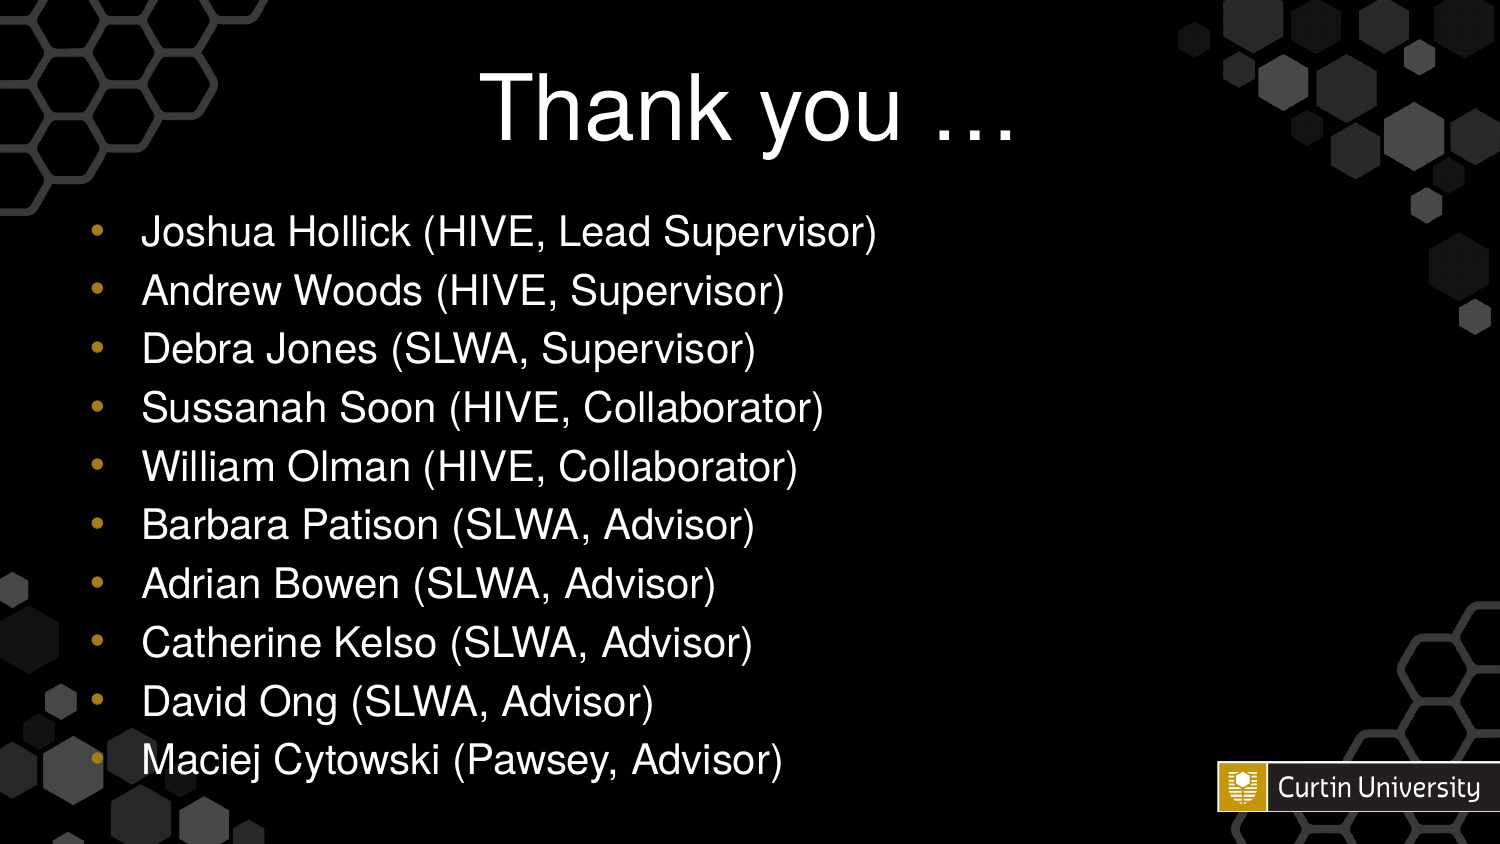

# Thank you …
Joshua Hollick (HIVE, Lead Supervisor)
Andrew Woods (HIVE, Supervisor)
Debra Jones (SLWA, Supervisor)
Sussanah Soon (HIVE, Collaborator)
William Olman (HIVE, Collaborator)
Barbara Patison (SLWA, Advisor)
Adrian Bowen (SLWA, Advisor)
Catherine Kelso (SLWA, Advisor)
David Ong (SLWA, Advisor)
Maciej Cytowski (Pawsey, Advisor)